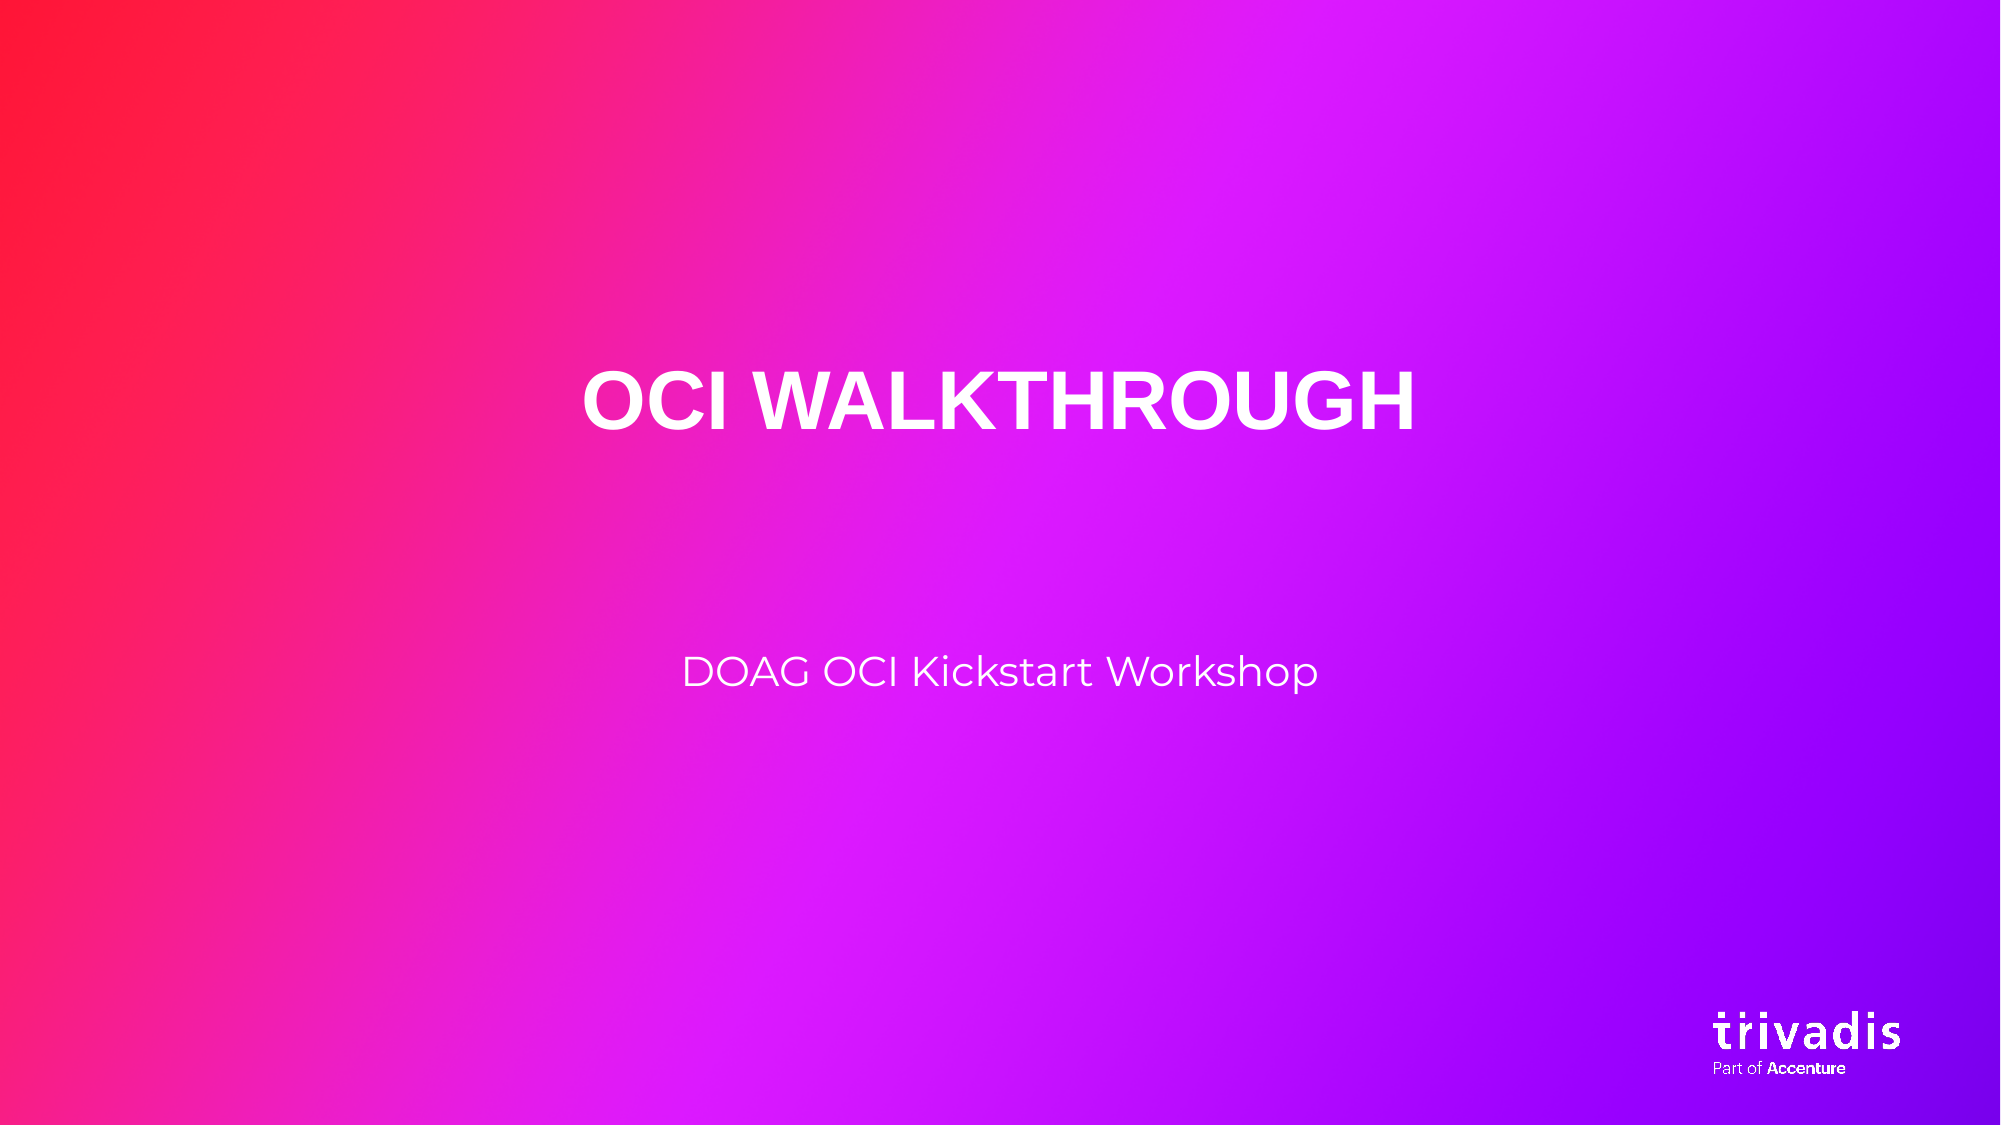

# OCI Walkthrough
DOAG OCI Kickstart Workshop